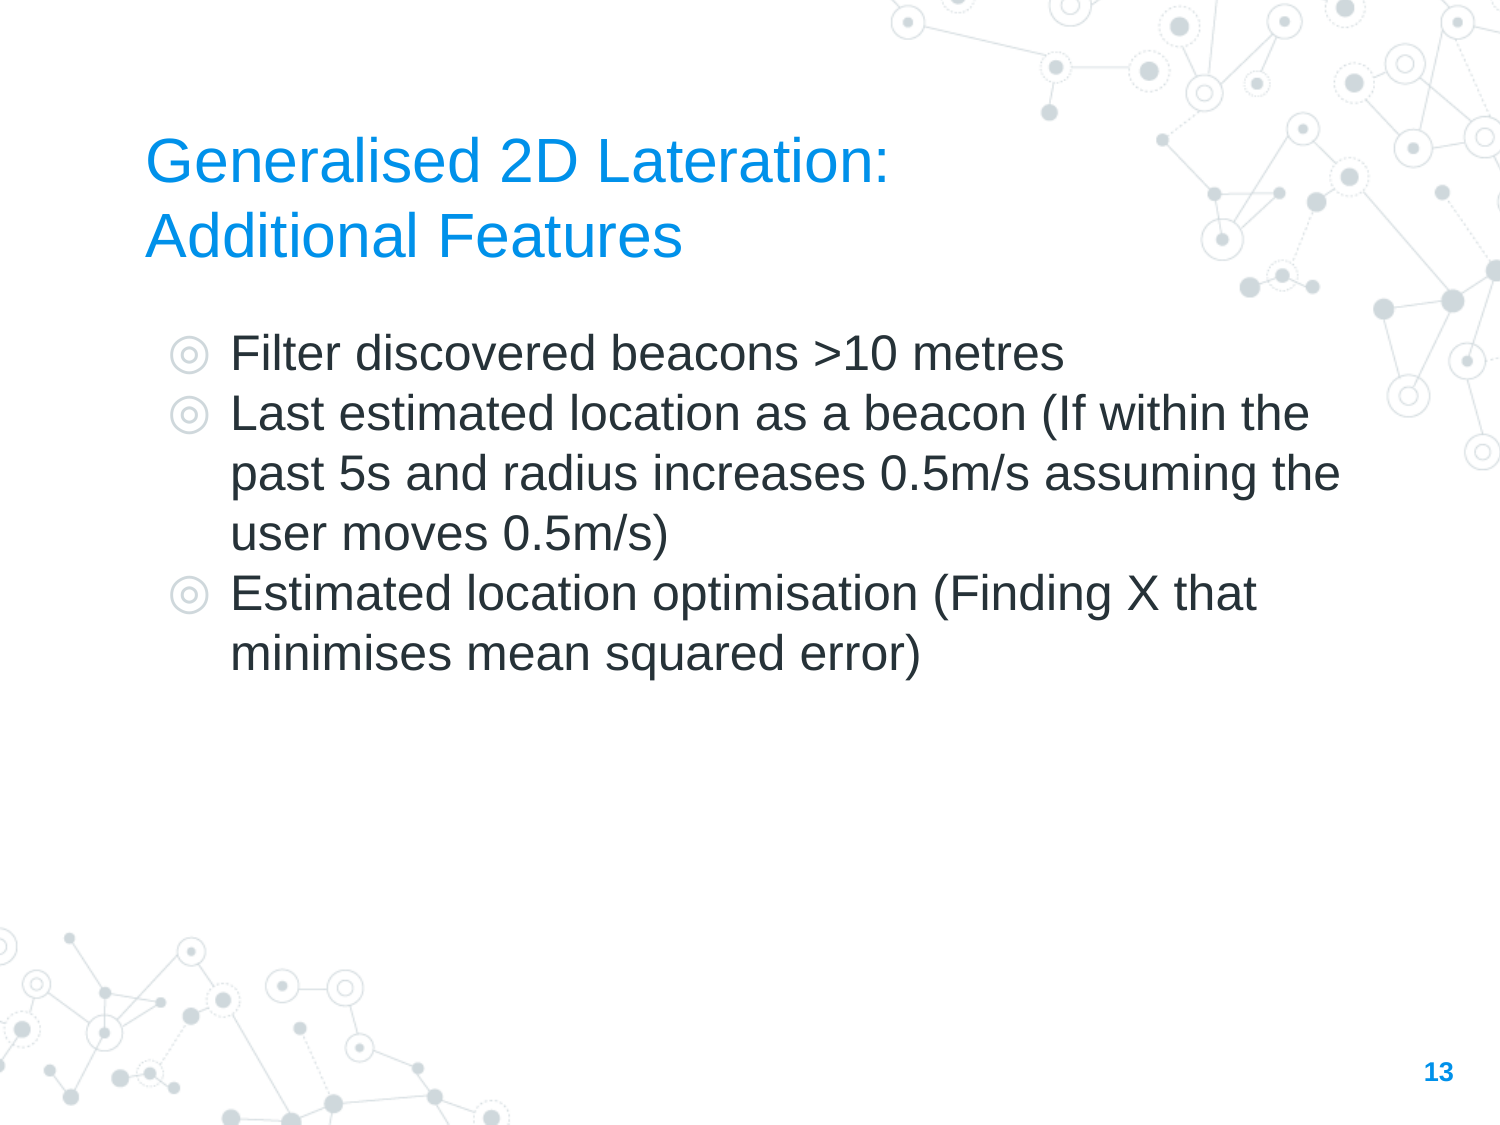

# Generalised 2D Lateration:
Additional Features
Filter discovered beacons >10 metres
Last estimated location as a beacon (If within the past 5s and radius increases 0.5m/s assuming the user moves 0.5m/s)
Estimated location optimisation (Finding X that minimises mean squared error)
13